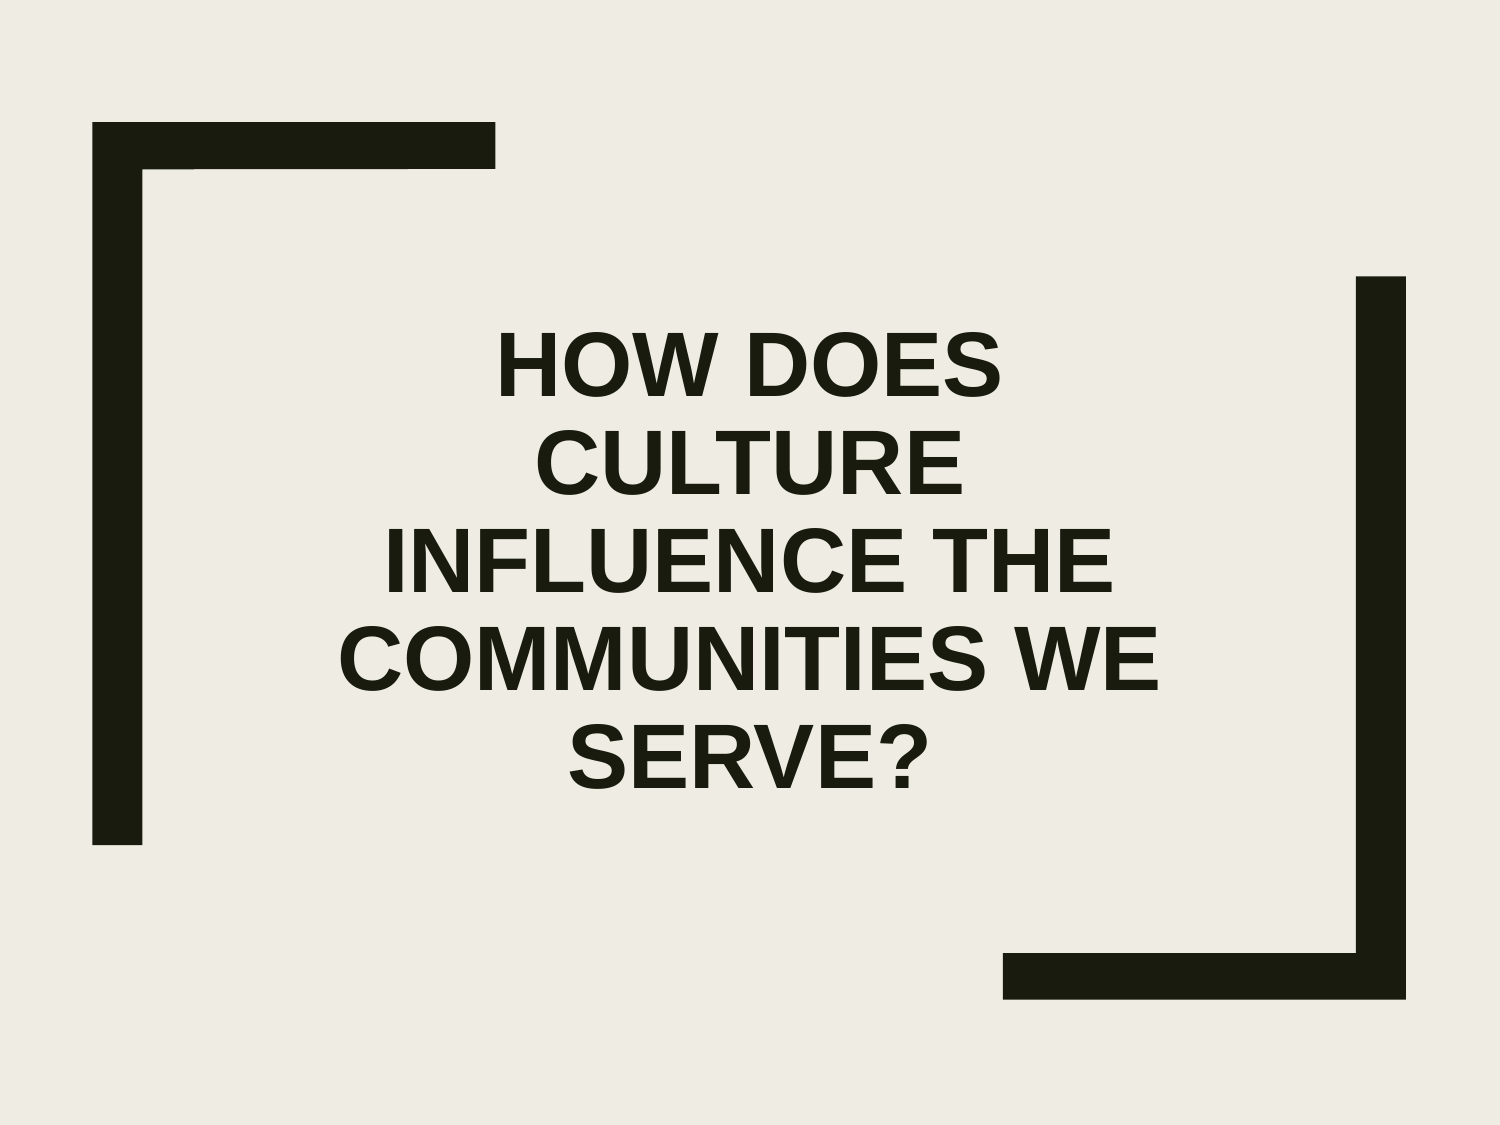

# How does culture influence the communities we serve?